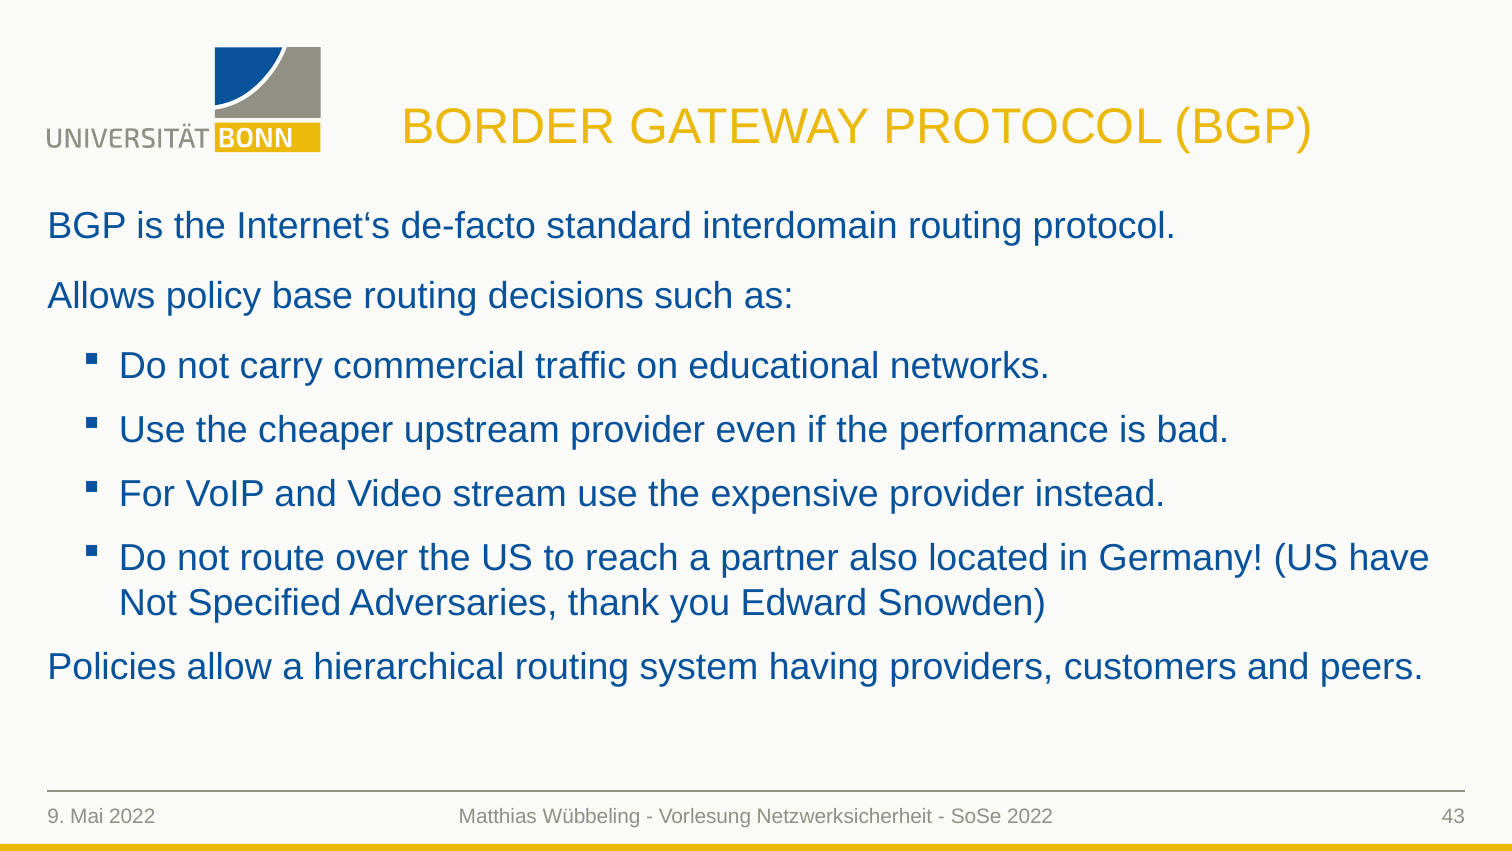

# Border Gateway Protocol (BGP)
BGP is the Internet‘s de-facto standard interdomain routing protocol.
Allows policy base routing decisions such as:
Do not carry commercial traffic on educational networks.
Use the cheaper upstream provider even if the performance is bad.
For VoIP and Video stream use the expensive provider instead.
Do not route over the US to reach a partner also located in Germany! (US have Not Specified Adversaries, thank you Edward Snowden)
Policies allow a hierarchical routing system having providers, customers and peers.

9. Mai 2022
43
Matthias Wübbeling - Vorlesung Netzwerksicherheit - SoSe 2022